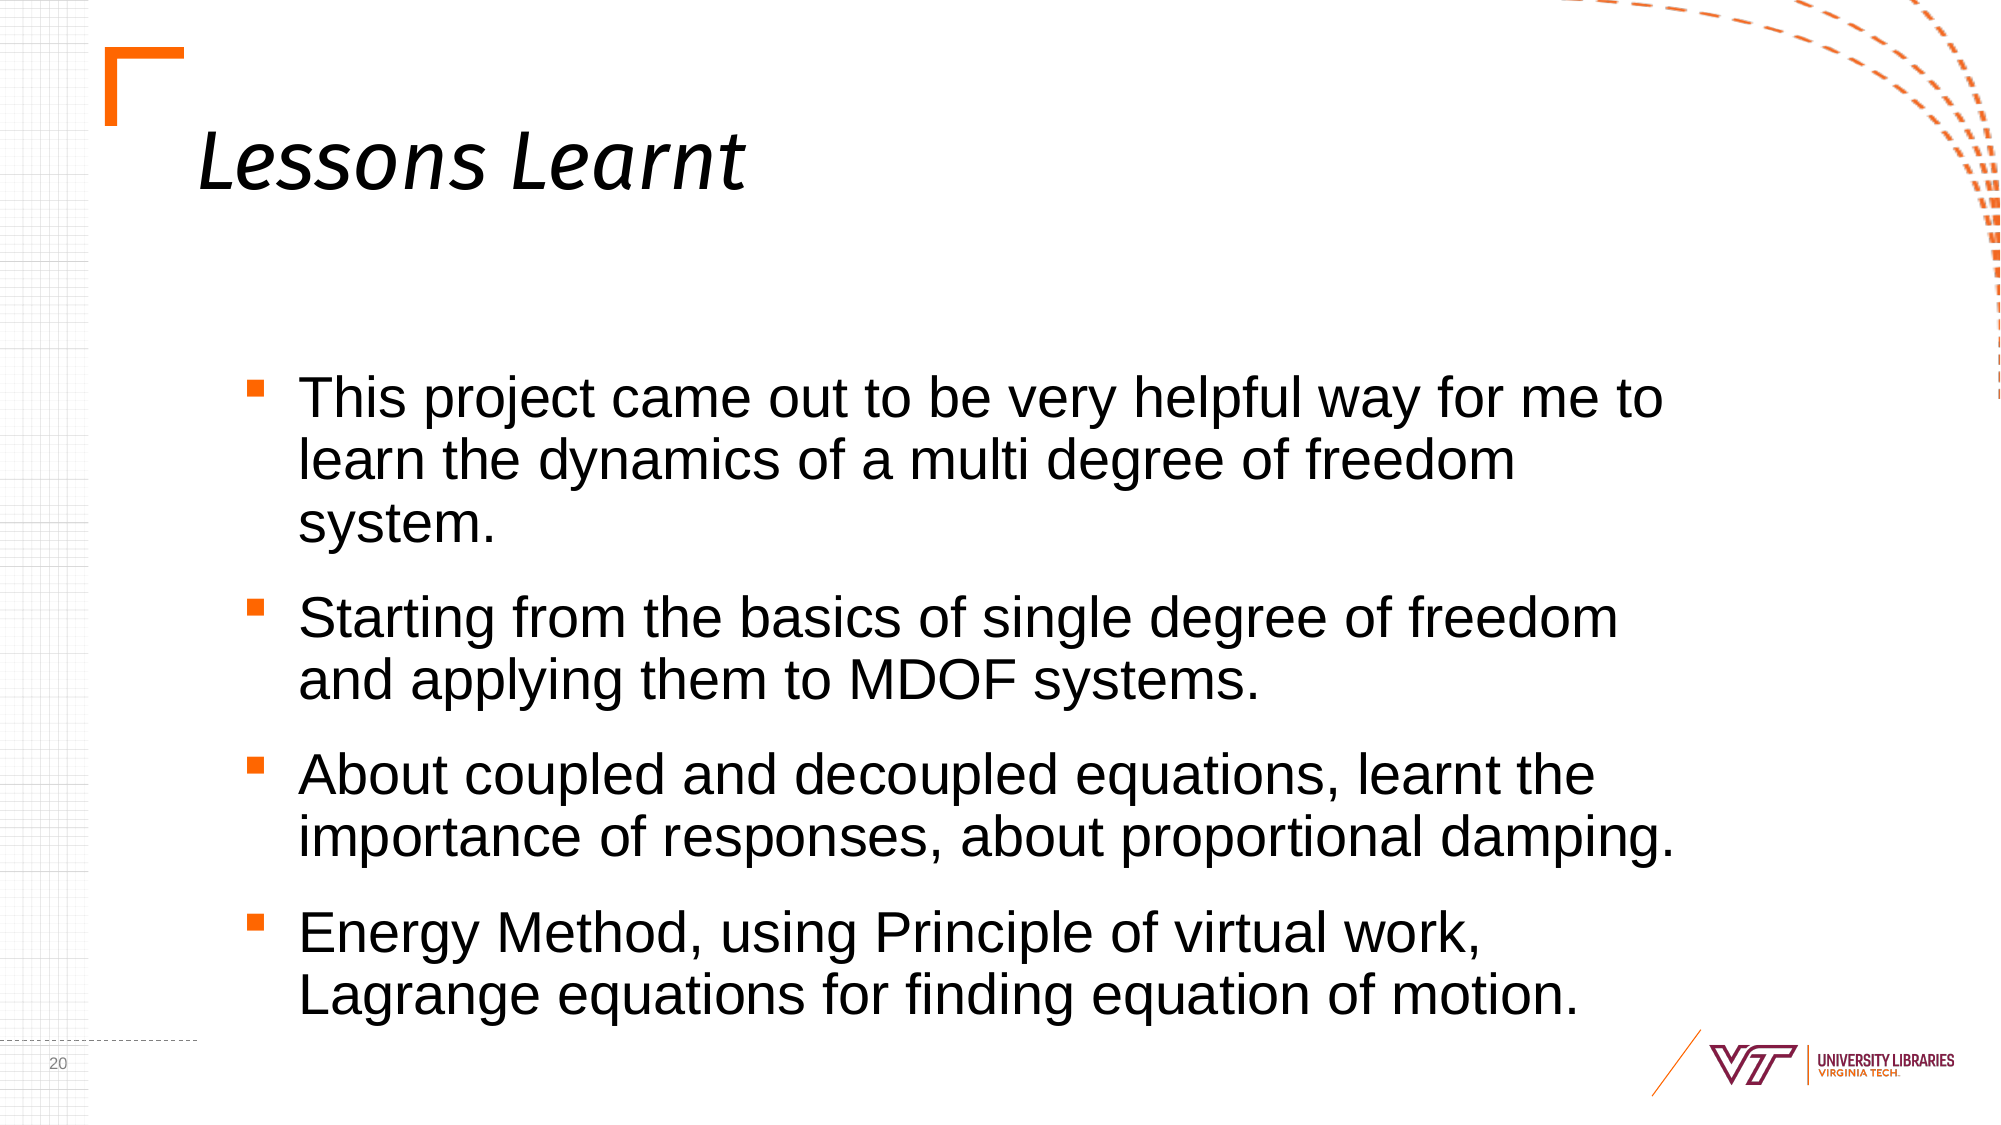

# Lessons Learnt
This project came out to be very helpful way for me to learn the dynamics of a multi degree of freedom system.
Starting from the basics of single degree of freedom and applying them to MDOF systems.
About coupled and decoupled equations, learnt the importance of responses, about proportional damping.
Energy Method, using Principle of virtual work, Lagrange equations for finding equation of motion.
20